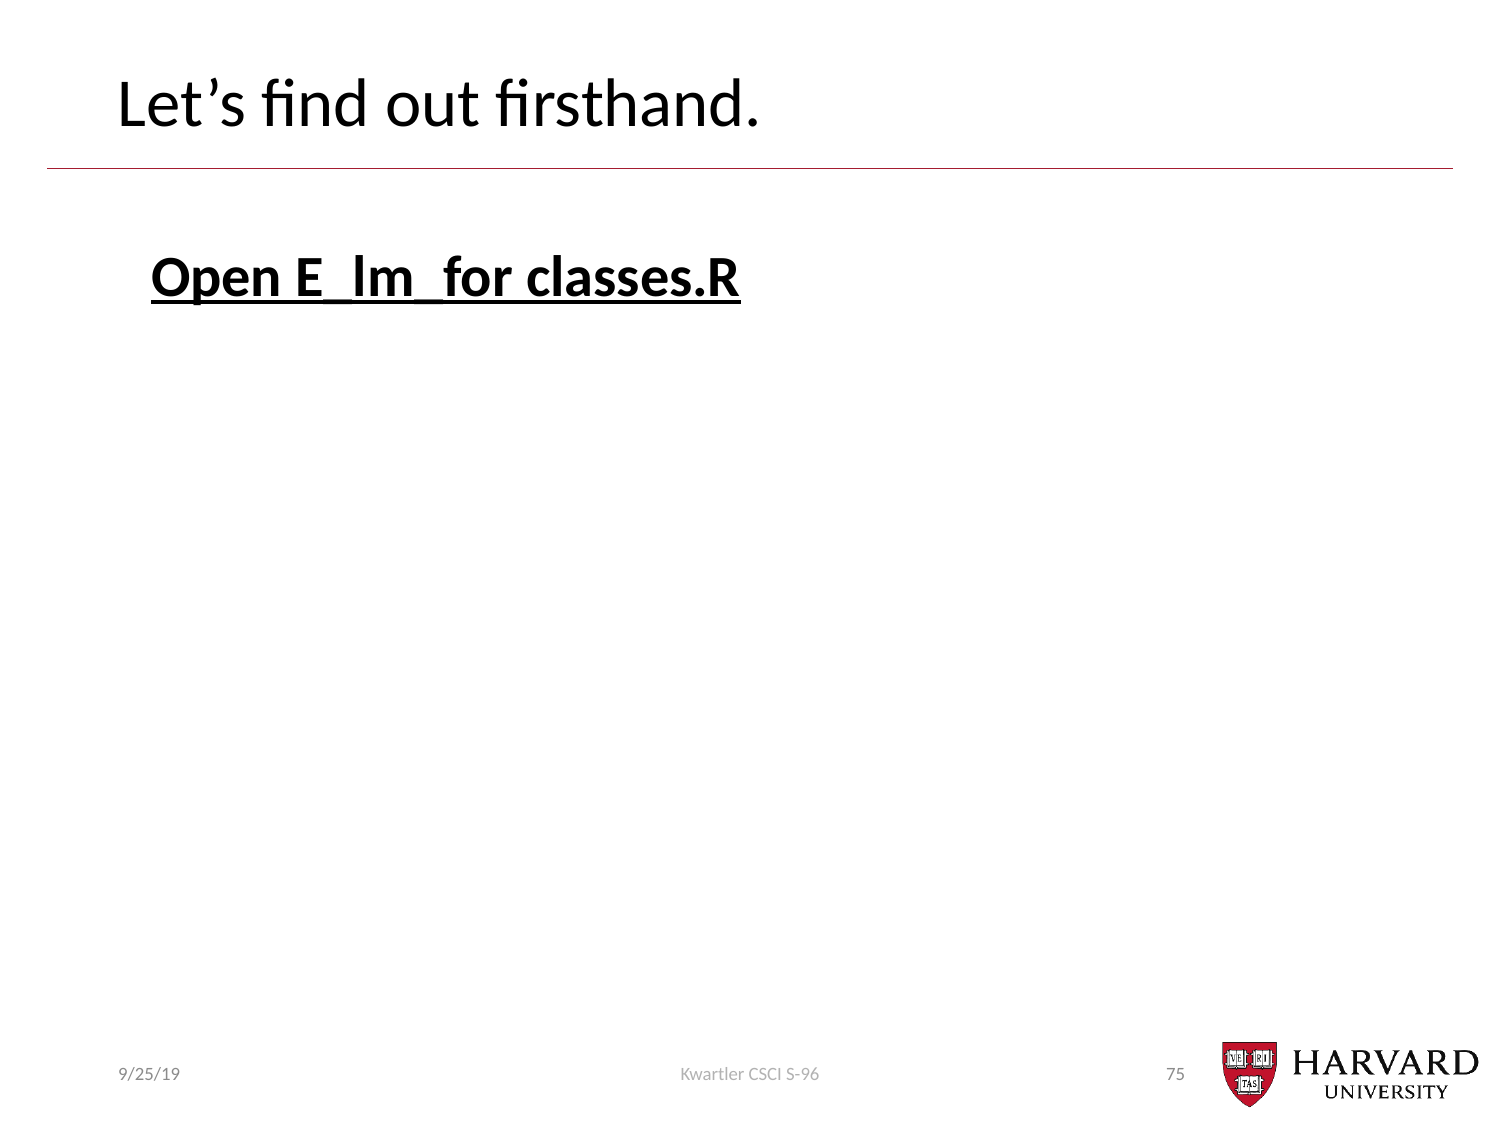

# Let’s find out firsthand.
Open E_lm_for classes.R
9/25/19
Kwartler CSCI S-96
75